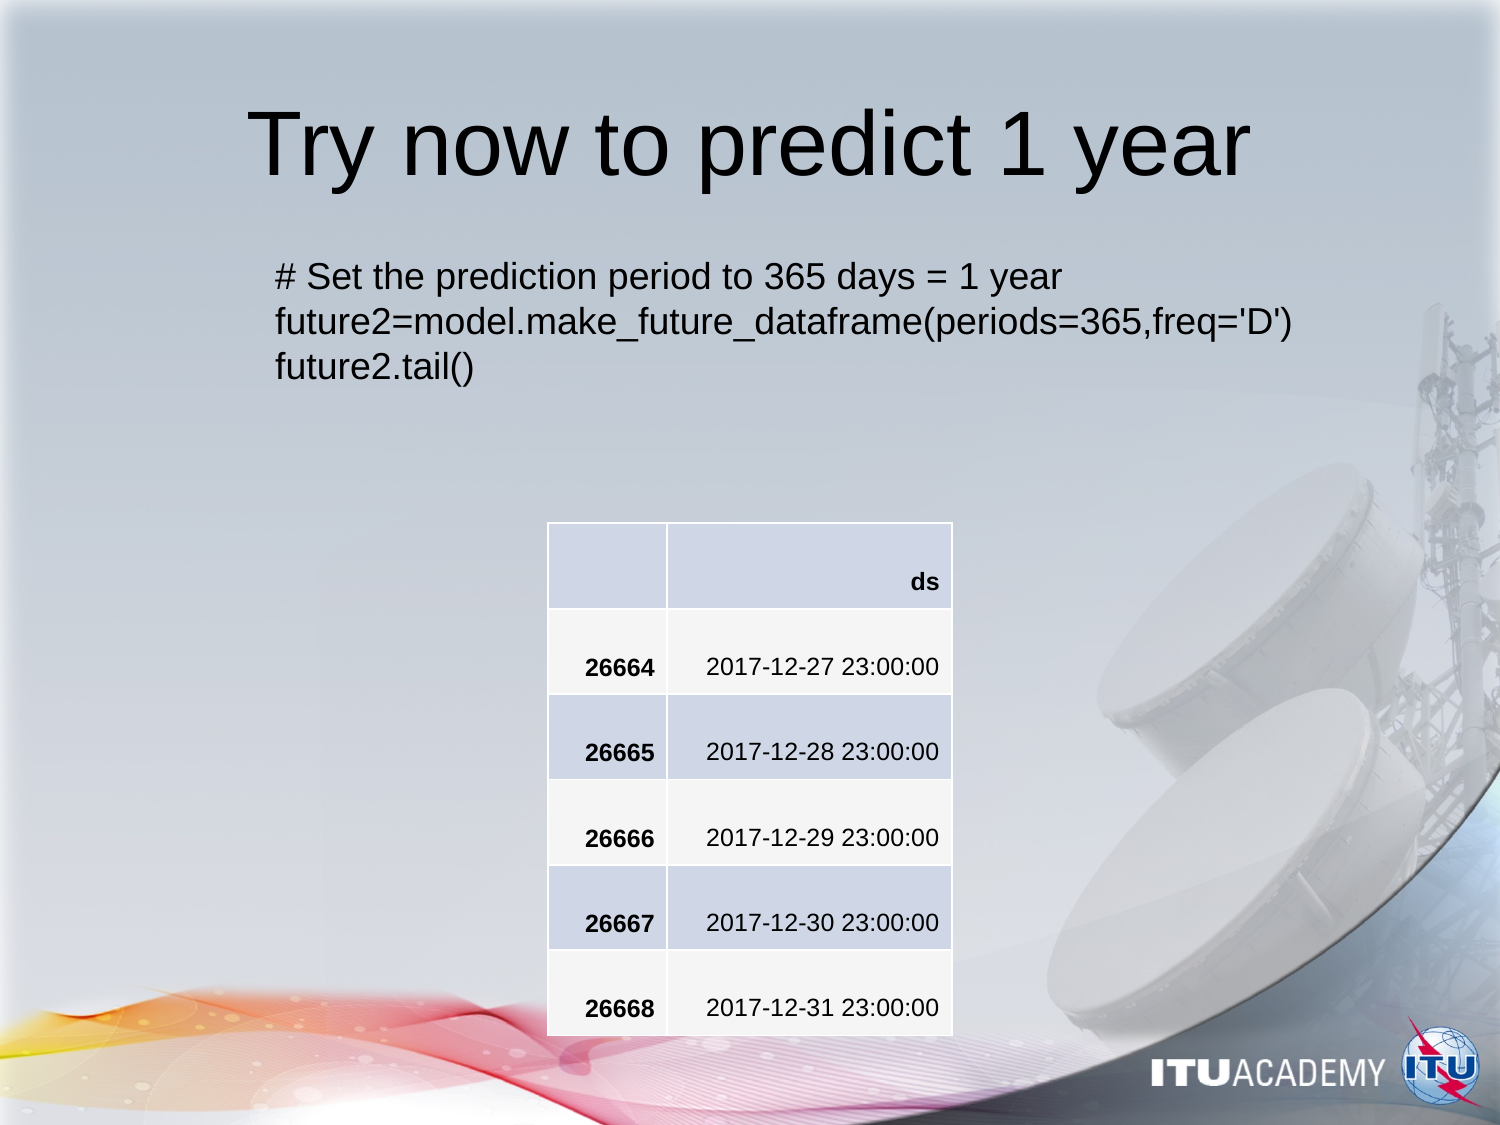

# Try now to predict 1 year
# Set the prediction period to 365 days = 1 year
future2=model.make_future_dataframe(periods=365,freq='D')
future2.tail()
|  | ds |
| --- | --- |
| 26664 | 2017-12-27 23:00:00 |
| 26665 | 2017-12-28 23:00:00 |
| 26666 | 2017-12-29 23:00:00 |
| 26667 | 2017-12-30 23:00:00 |
| 26668 | 2017-12-31 23:00:00 |